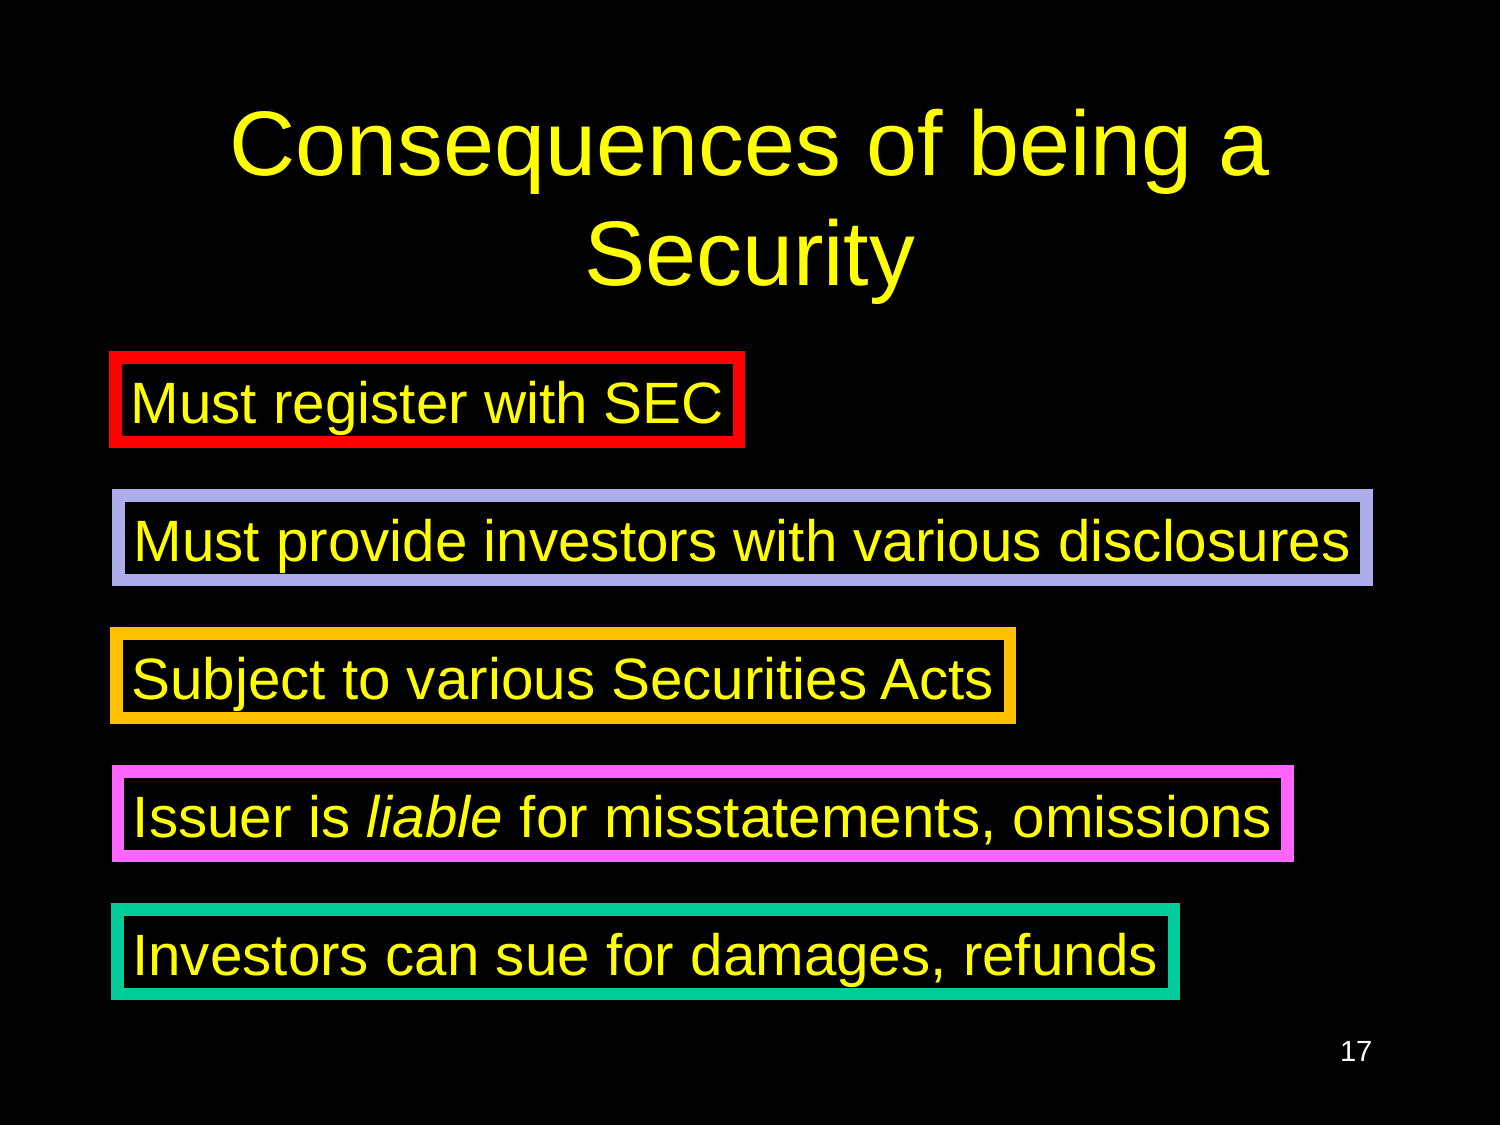

# Consequences of being a Security
Must register with SEC
Must provide investors with various disclosures
Subject to various Securities Acts
Issuer is liable for misstatements, omissions
Investors can sue for damages, refunds
17